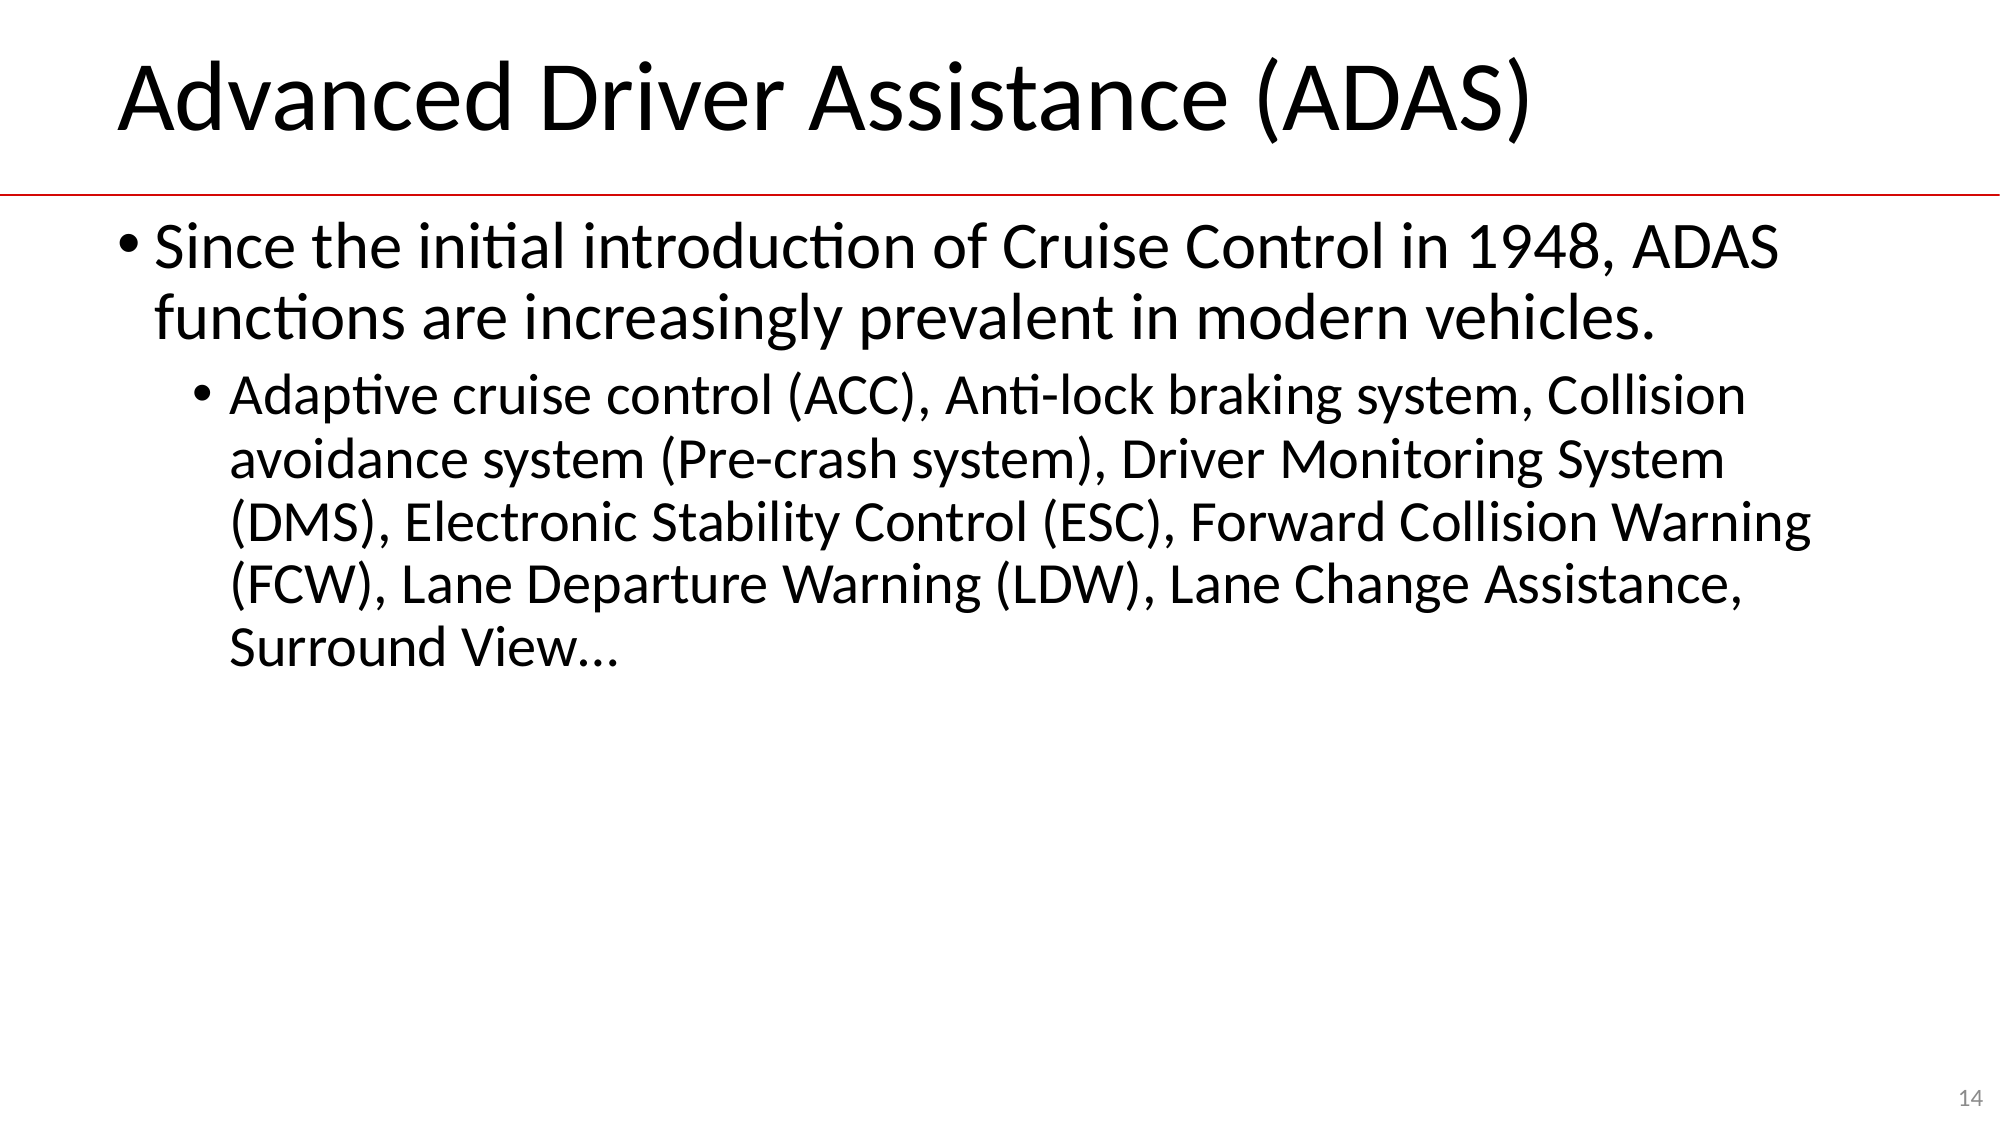

# Advanced Driver Assistance (ADAS)
Since the initial introduction of Cruise Control in 1948, ADAS functions are increasingly prevalent in modern vehicles.
Adaptive cruise control (ACC), Anti-lock braking system, Collision avoidance system (Pre-crash system), Driver Monitoring System (DMS), Electronic Stability Control (ESC), Forward Collision Warning (FCW), Lane Departure Warning (LDW), Lane Change Assistance, Surround View…
14